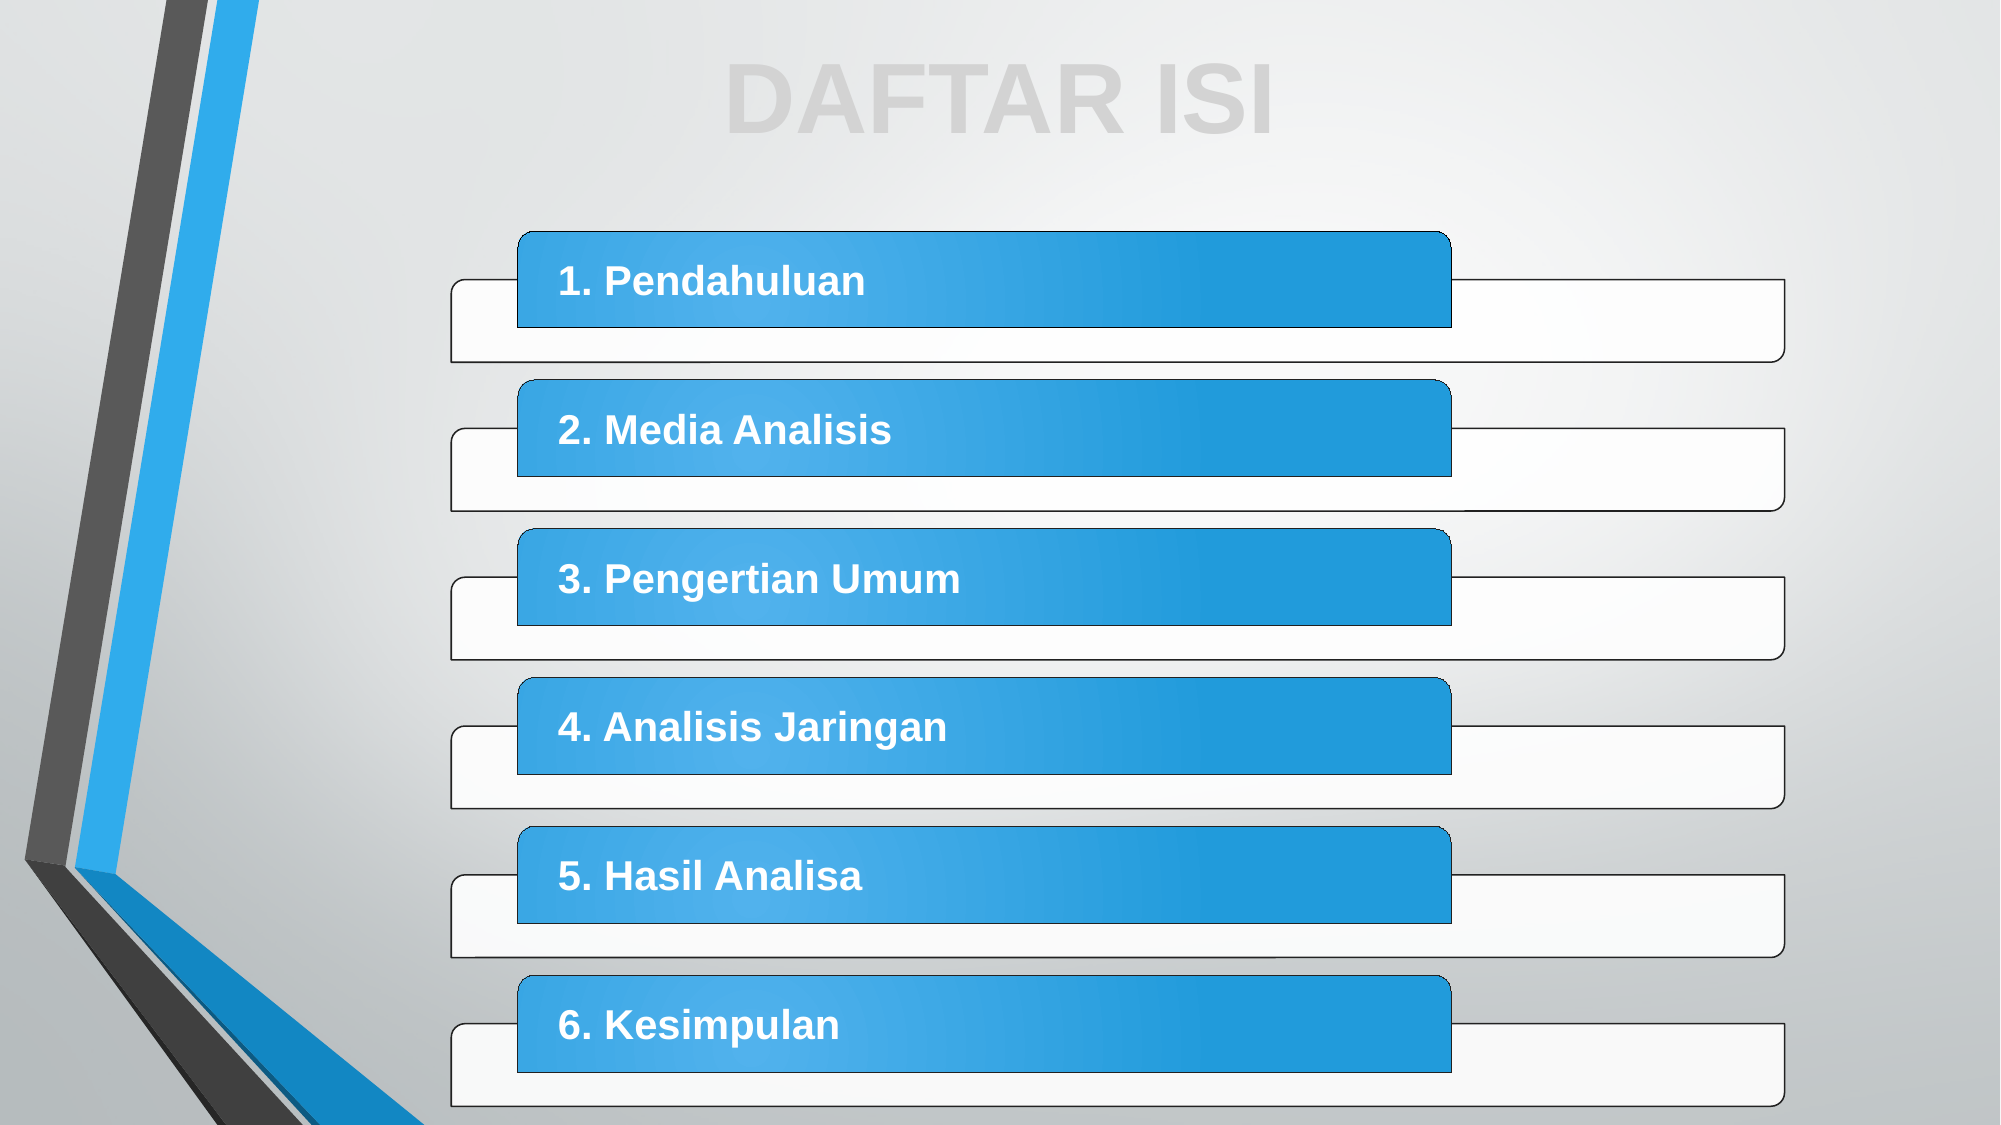

DAFTAR ISI
1. Pendahuluan
2. Media Analisis
3. Pengertian Umum
4. Analisis Jaringan
5. Hasil Analisa
6. Kesimpulan